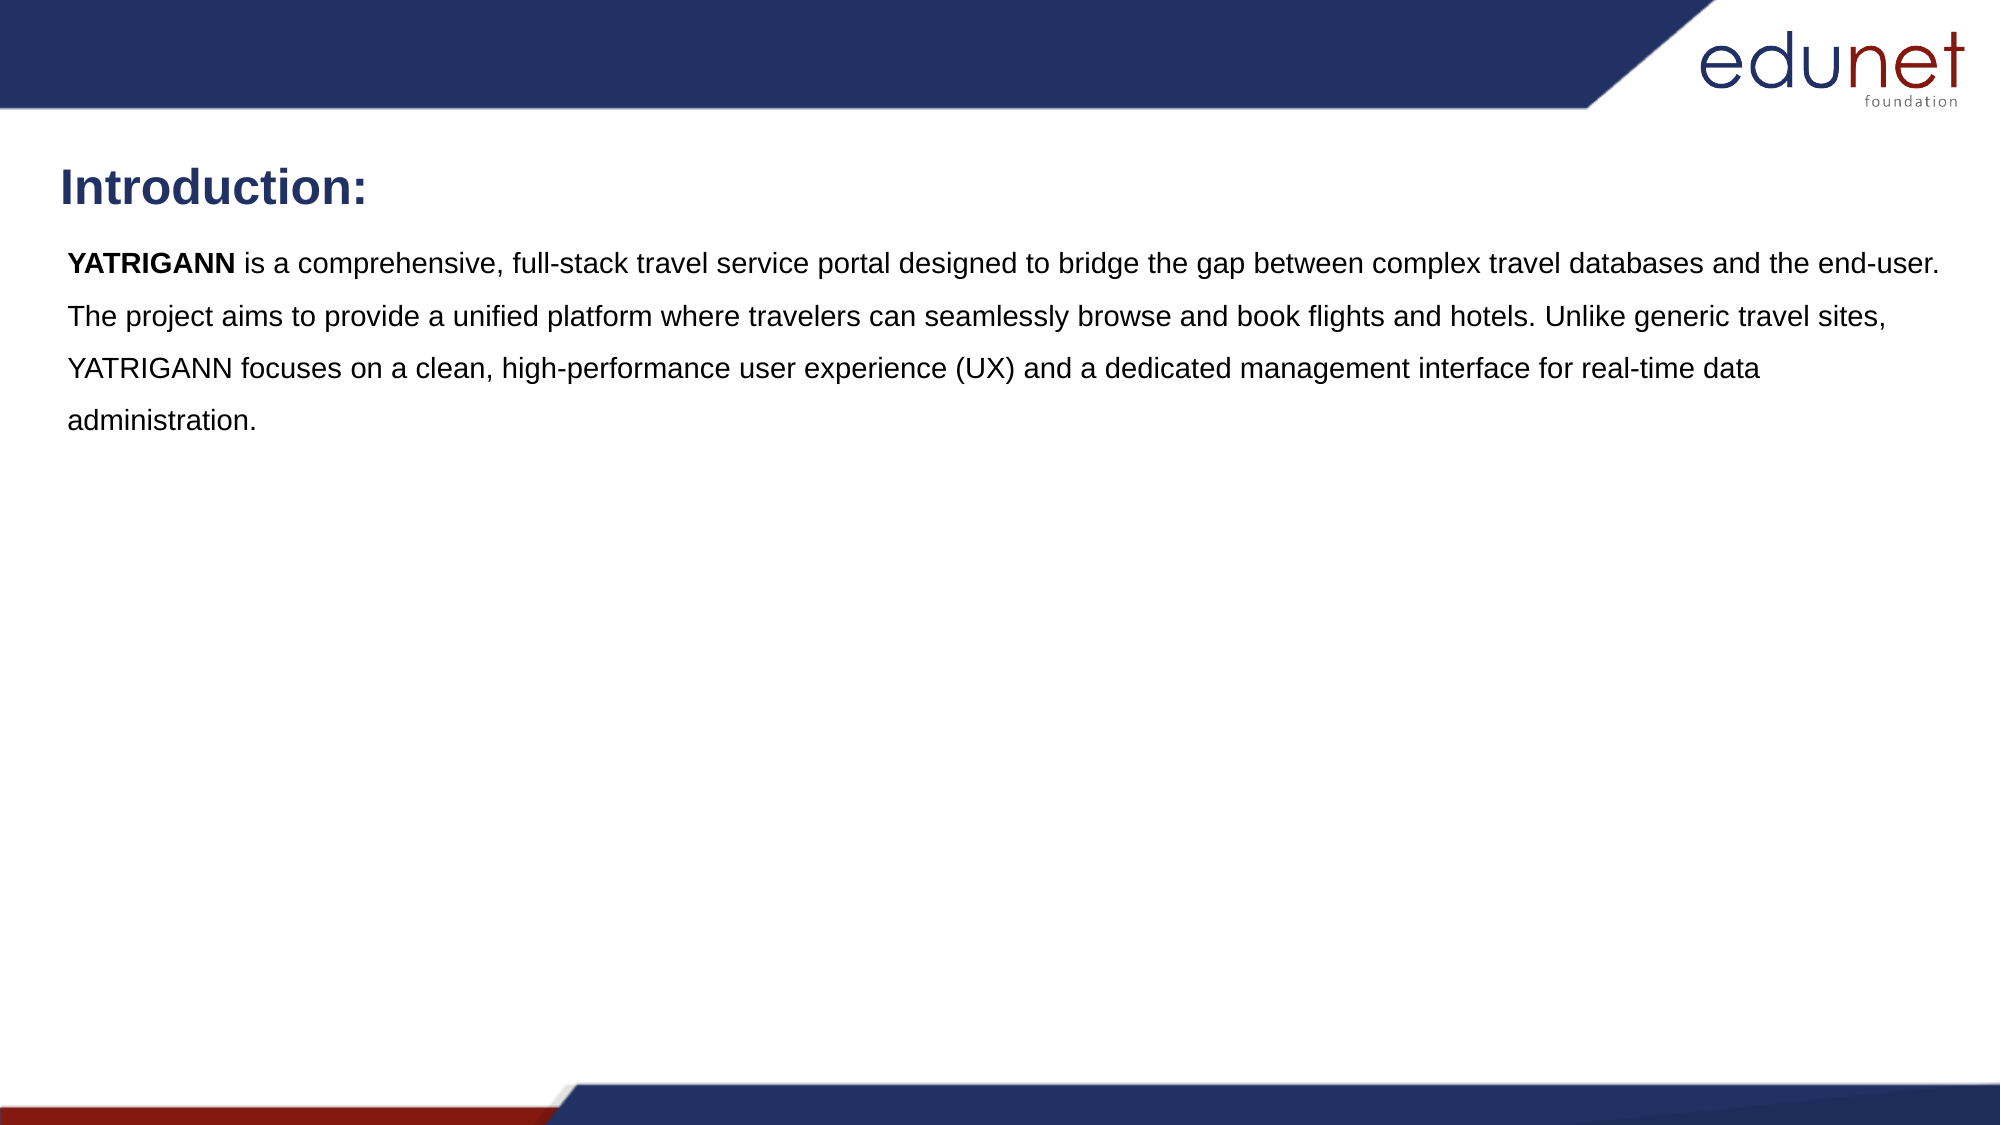

# Introduction:
YATRIGANN is a comprehensive, full-stack travel service portal designed to bridge the gap between complex travel databases and the end-user. The project aims to provide a unified platform where travelers can seamlessly browse and book flights and hotels. Unlike generic travel sites, YATRIGANN focuses on a clean, high-performance user experience (UX) and a dedicated management interface for real-time data administration.